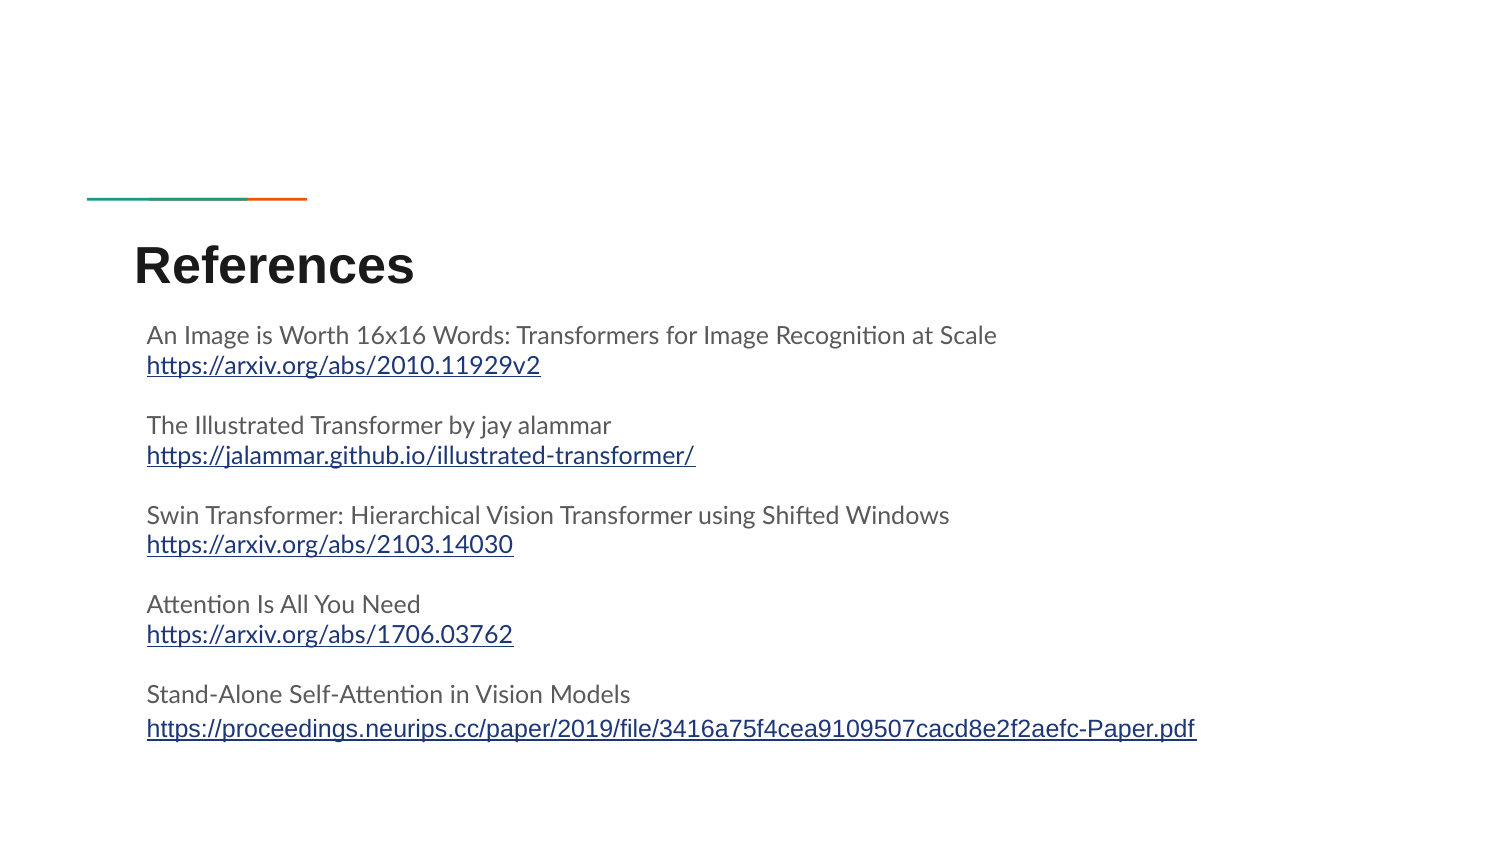

# References
An Image is Worth 16x16 Words: Transformers for Image Recognition at Scale
https://arxiv.org/abs/2010.11929v2

The Illustrated Transformer by jay alammar
https://jalammar.github.io/illustrated-transformer/

Swin Transformer: Hierarchical Vision Transformer using Shifted Windows
https://arxiv.org/abs/2103.14030

Attention Is All You Need
https://arxiv.org/abs/1706.03762
Stand-Alone Self-Attention in Vision Models
https://proceedings.neurips.cc/paper/2019/file/3416a75f4cea9109507cacd8e2f2aefc-Paper.pdf